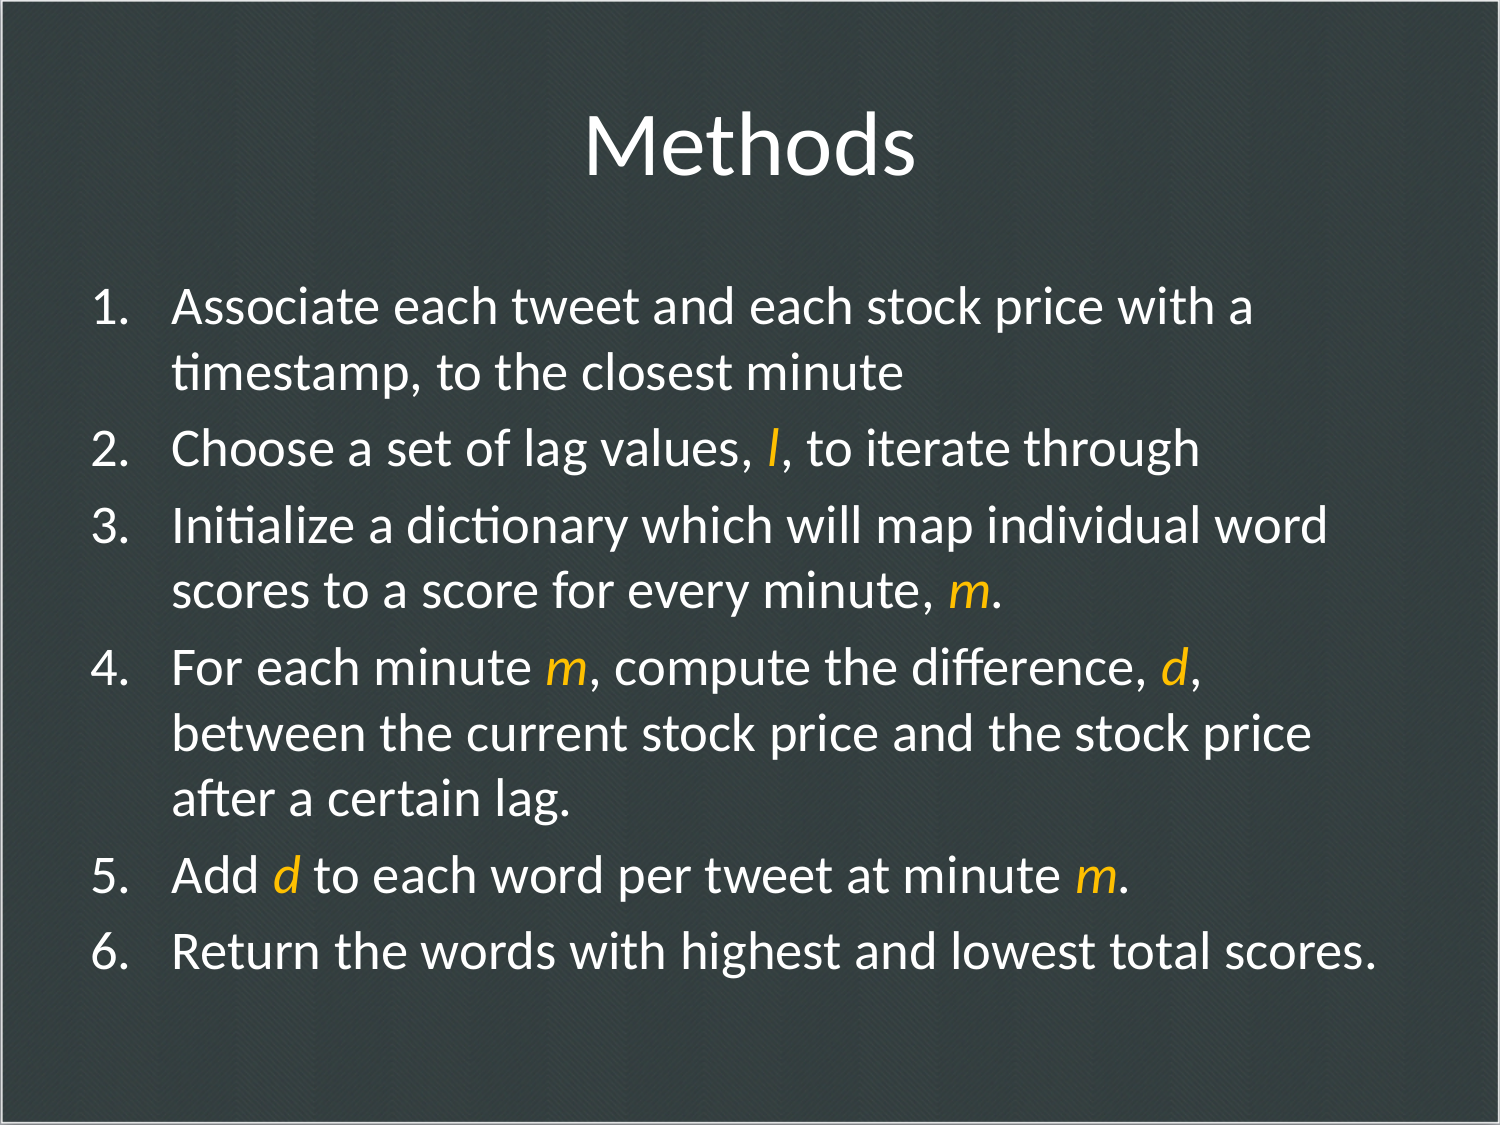

# Methods
Associate each tweet and each stock price with a timestamp, to the closest minute
Choose a set of lag values, l, to iterate through
Initialize a dictionary which will map individual word scores to a score for every minute, m.
For each minute m, compute the difference, d, between the current stock price and the stock price after a certain lag.
Add d to each word per tweet at minute m.
Return the words with highest and lowest total scores.